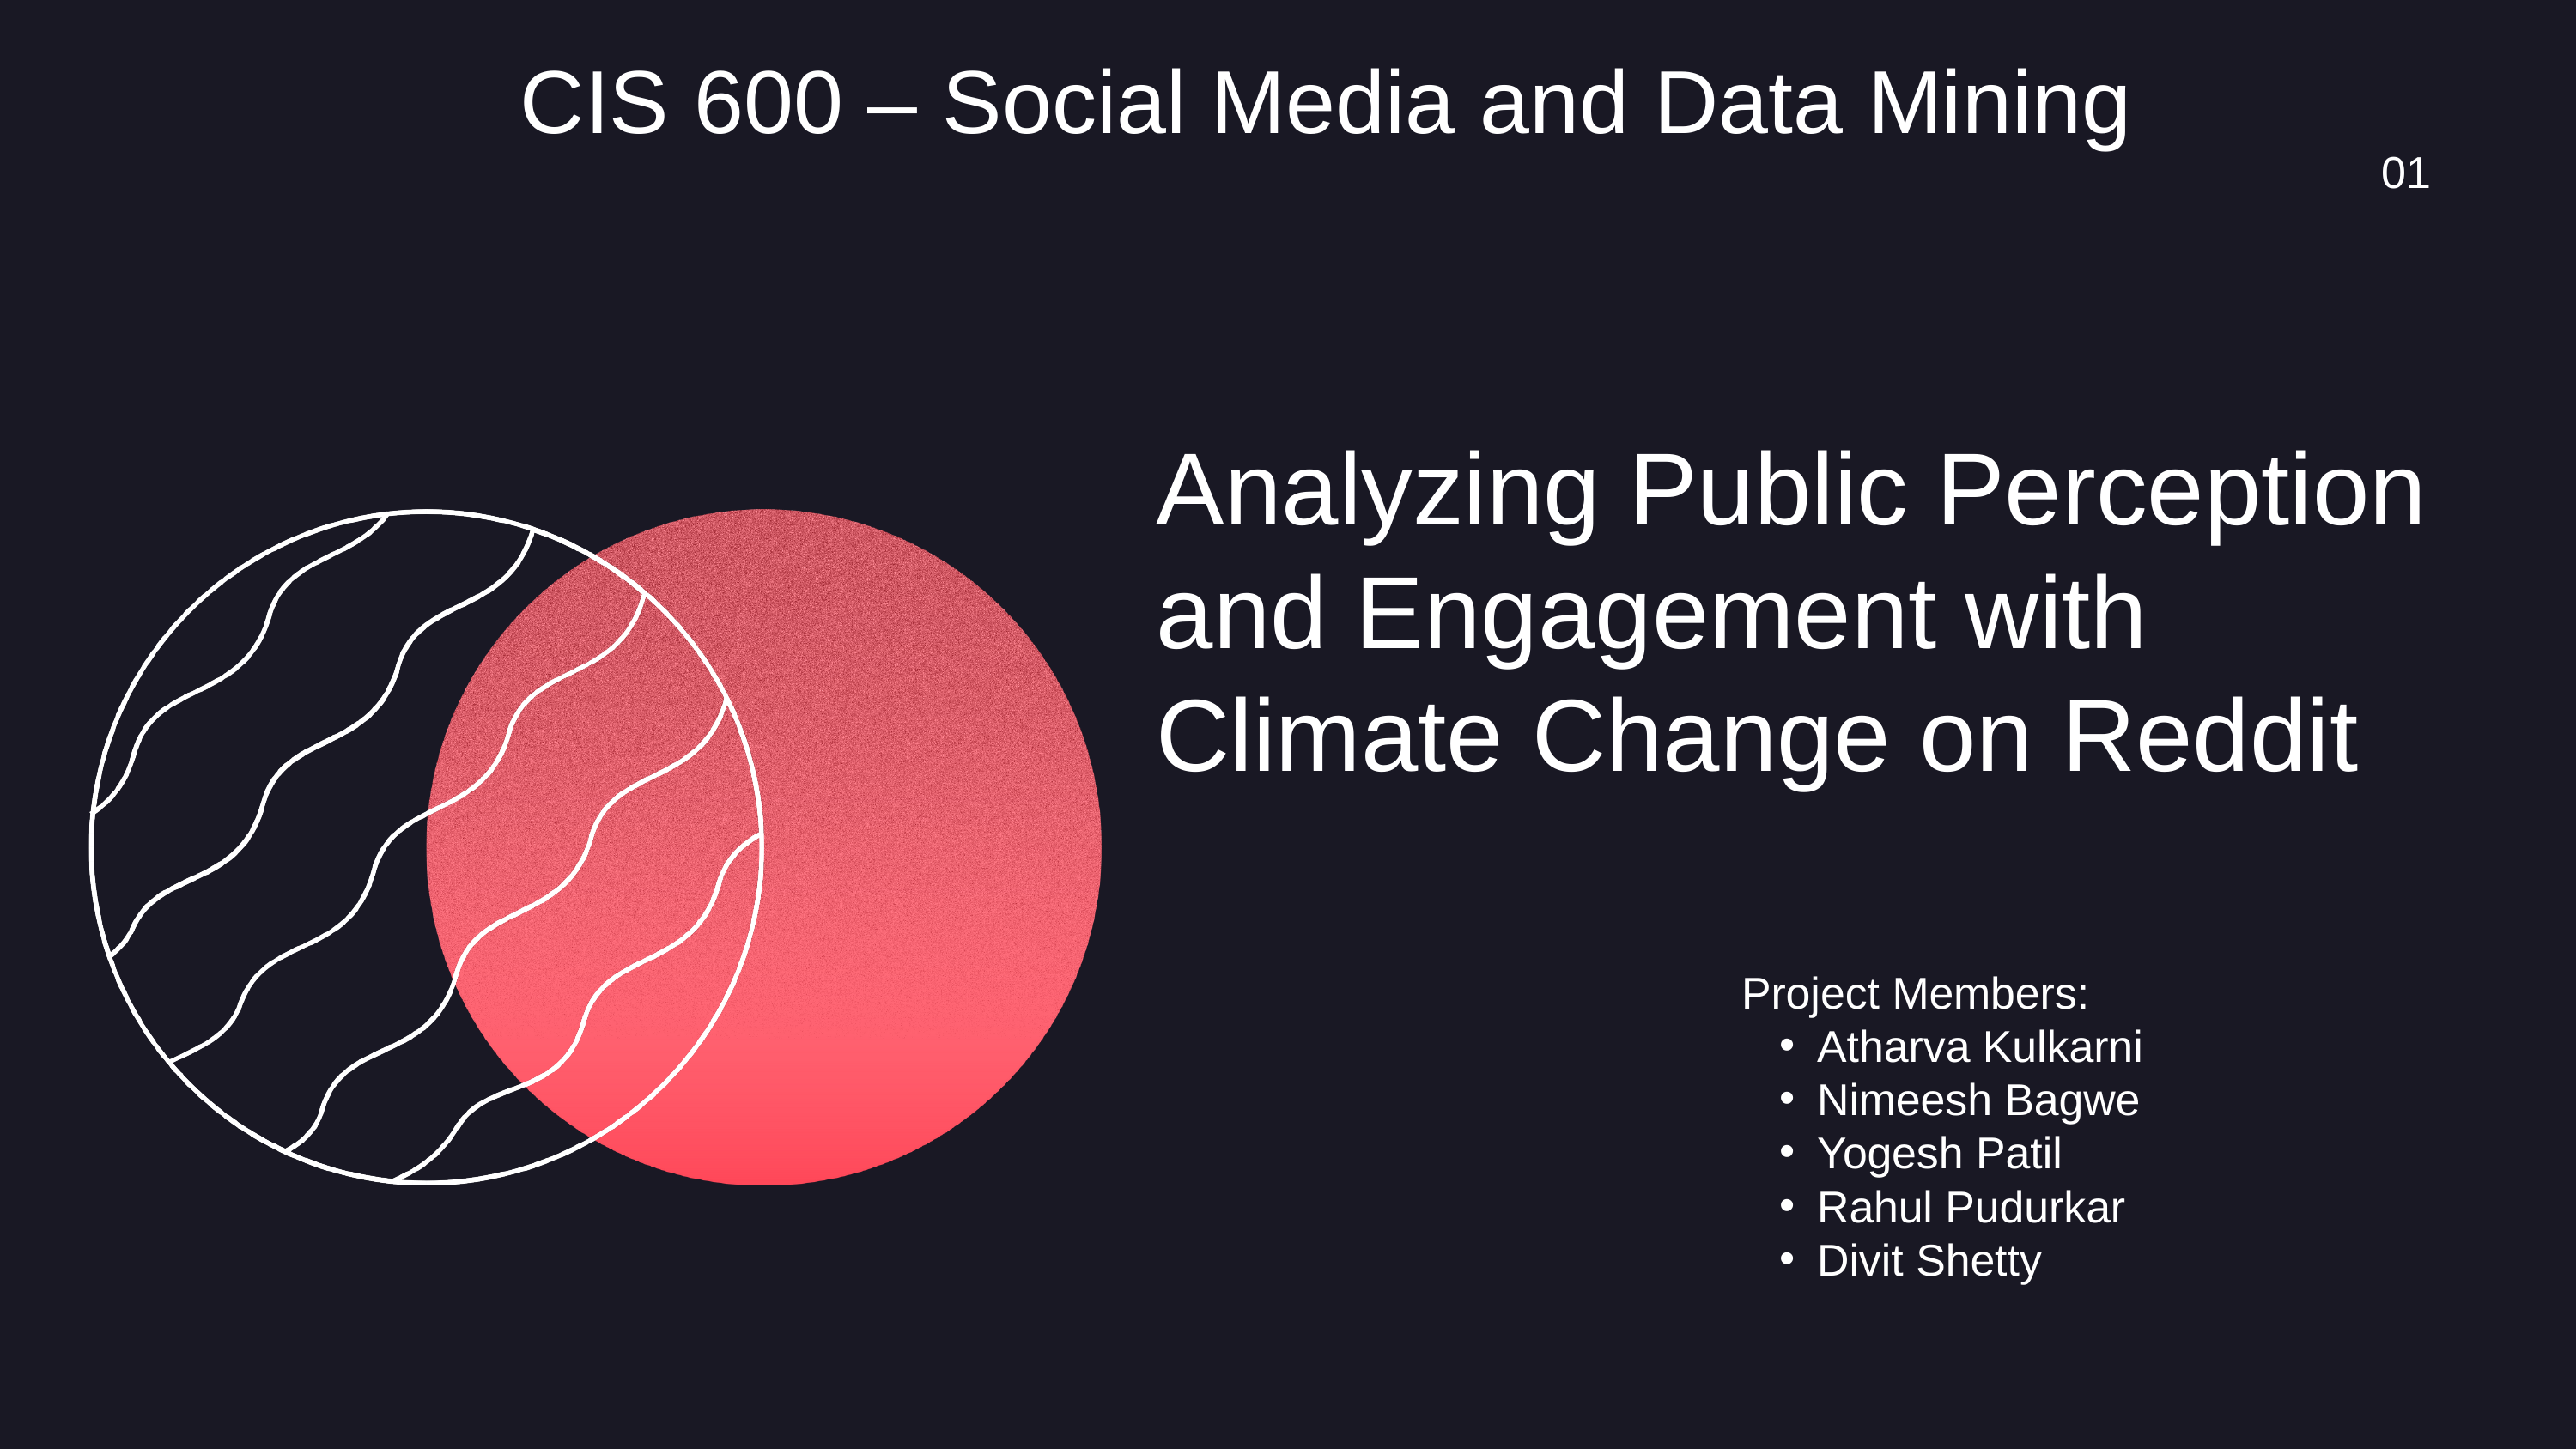

CIS 600 – Social Media and Data Mining

01
Analyzing Public Perception and Engagement with Climate Change on Reddit

Project Members:
Atharva Kulkarni
Nimeesh Bagwe
Yogesh Patil
Rahul Pudurkar
Divit Shetty